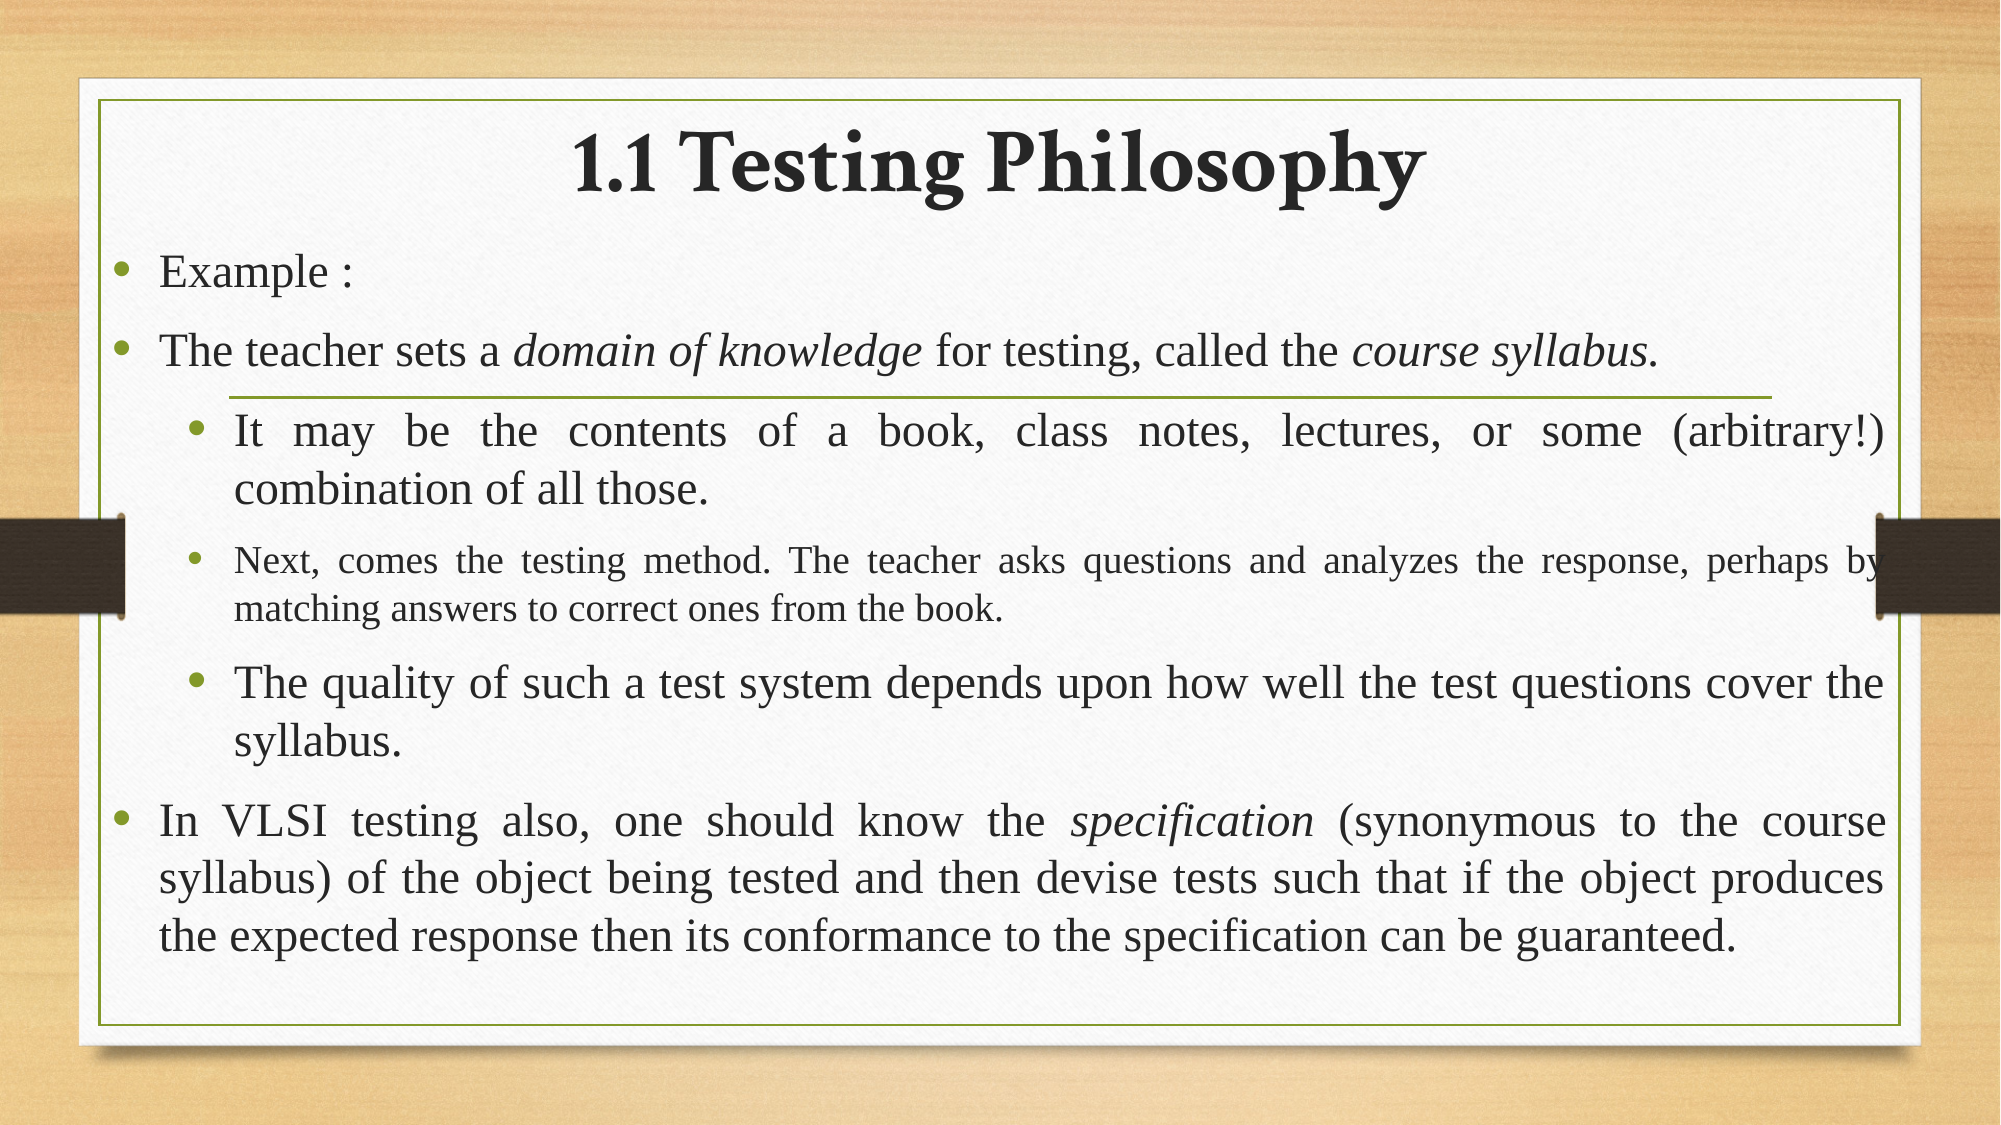

# 1.1 Testing Philosophy
Example :
The teacher sets a domain of knowledge for testing, called the course syllabus.
It may be the contents of a book, class notes, lectures, or some (arbitrary!) combination of all those.
Next, comes the testing method. The teacher asks questions and analyzes the response, perhaps by matching answers to correct ones from the book.
The quality of such a test system depends upon how well the test questions cover the syllabus.
In VLSI testing also, one should know the specification (synonymous to the course syllabus) of the object being tested and then devise tests such that if the object produces the expected response then its conformance to the specification can be guaranteed.